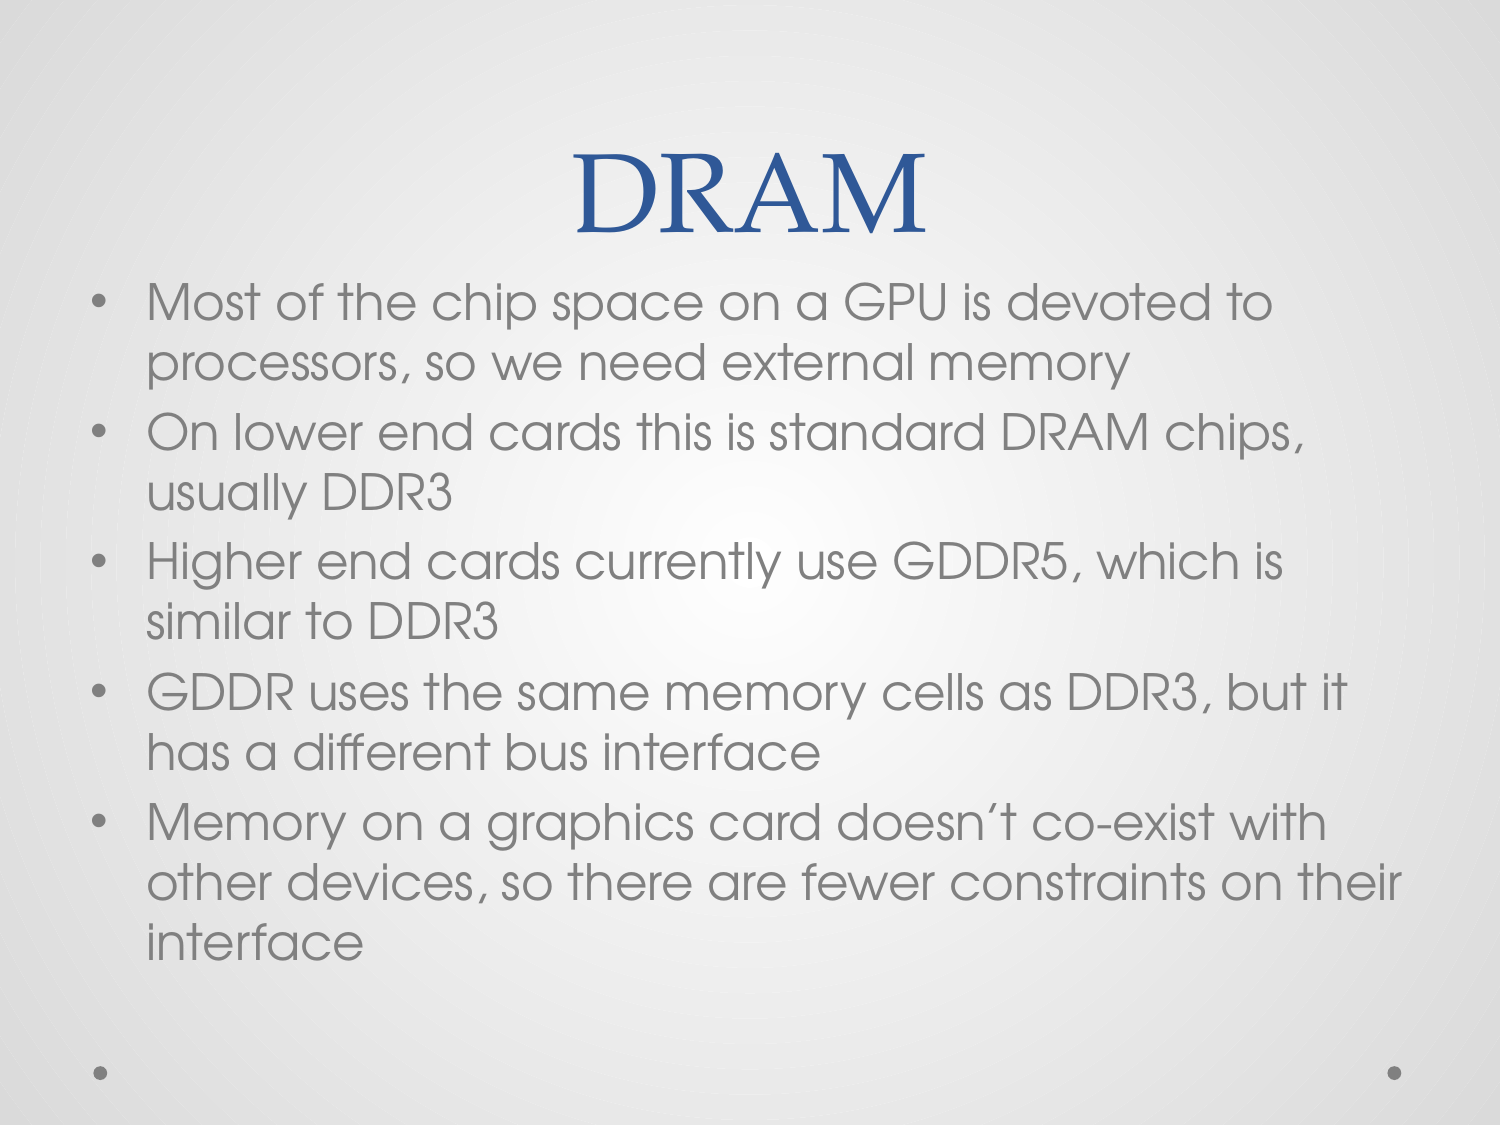

# DRAM
Most of the chip space on a GPU is devoted to processors, so we need external memory
On lower end cards this is standard DRAM chips, usually DDR3
Higher end cards currently use GDDR5, which is similar to DDR3
GDDR uses the same memory cells as DDR3, but it has a different bus interface
Memory on a graphics card doesn’t co-exist with other devices, so there are fewer constraints on their interface